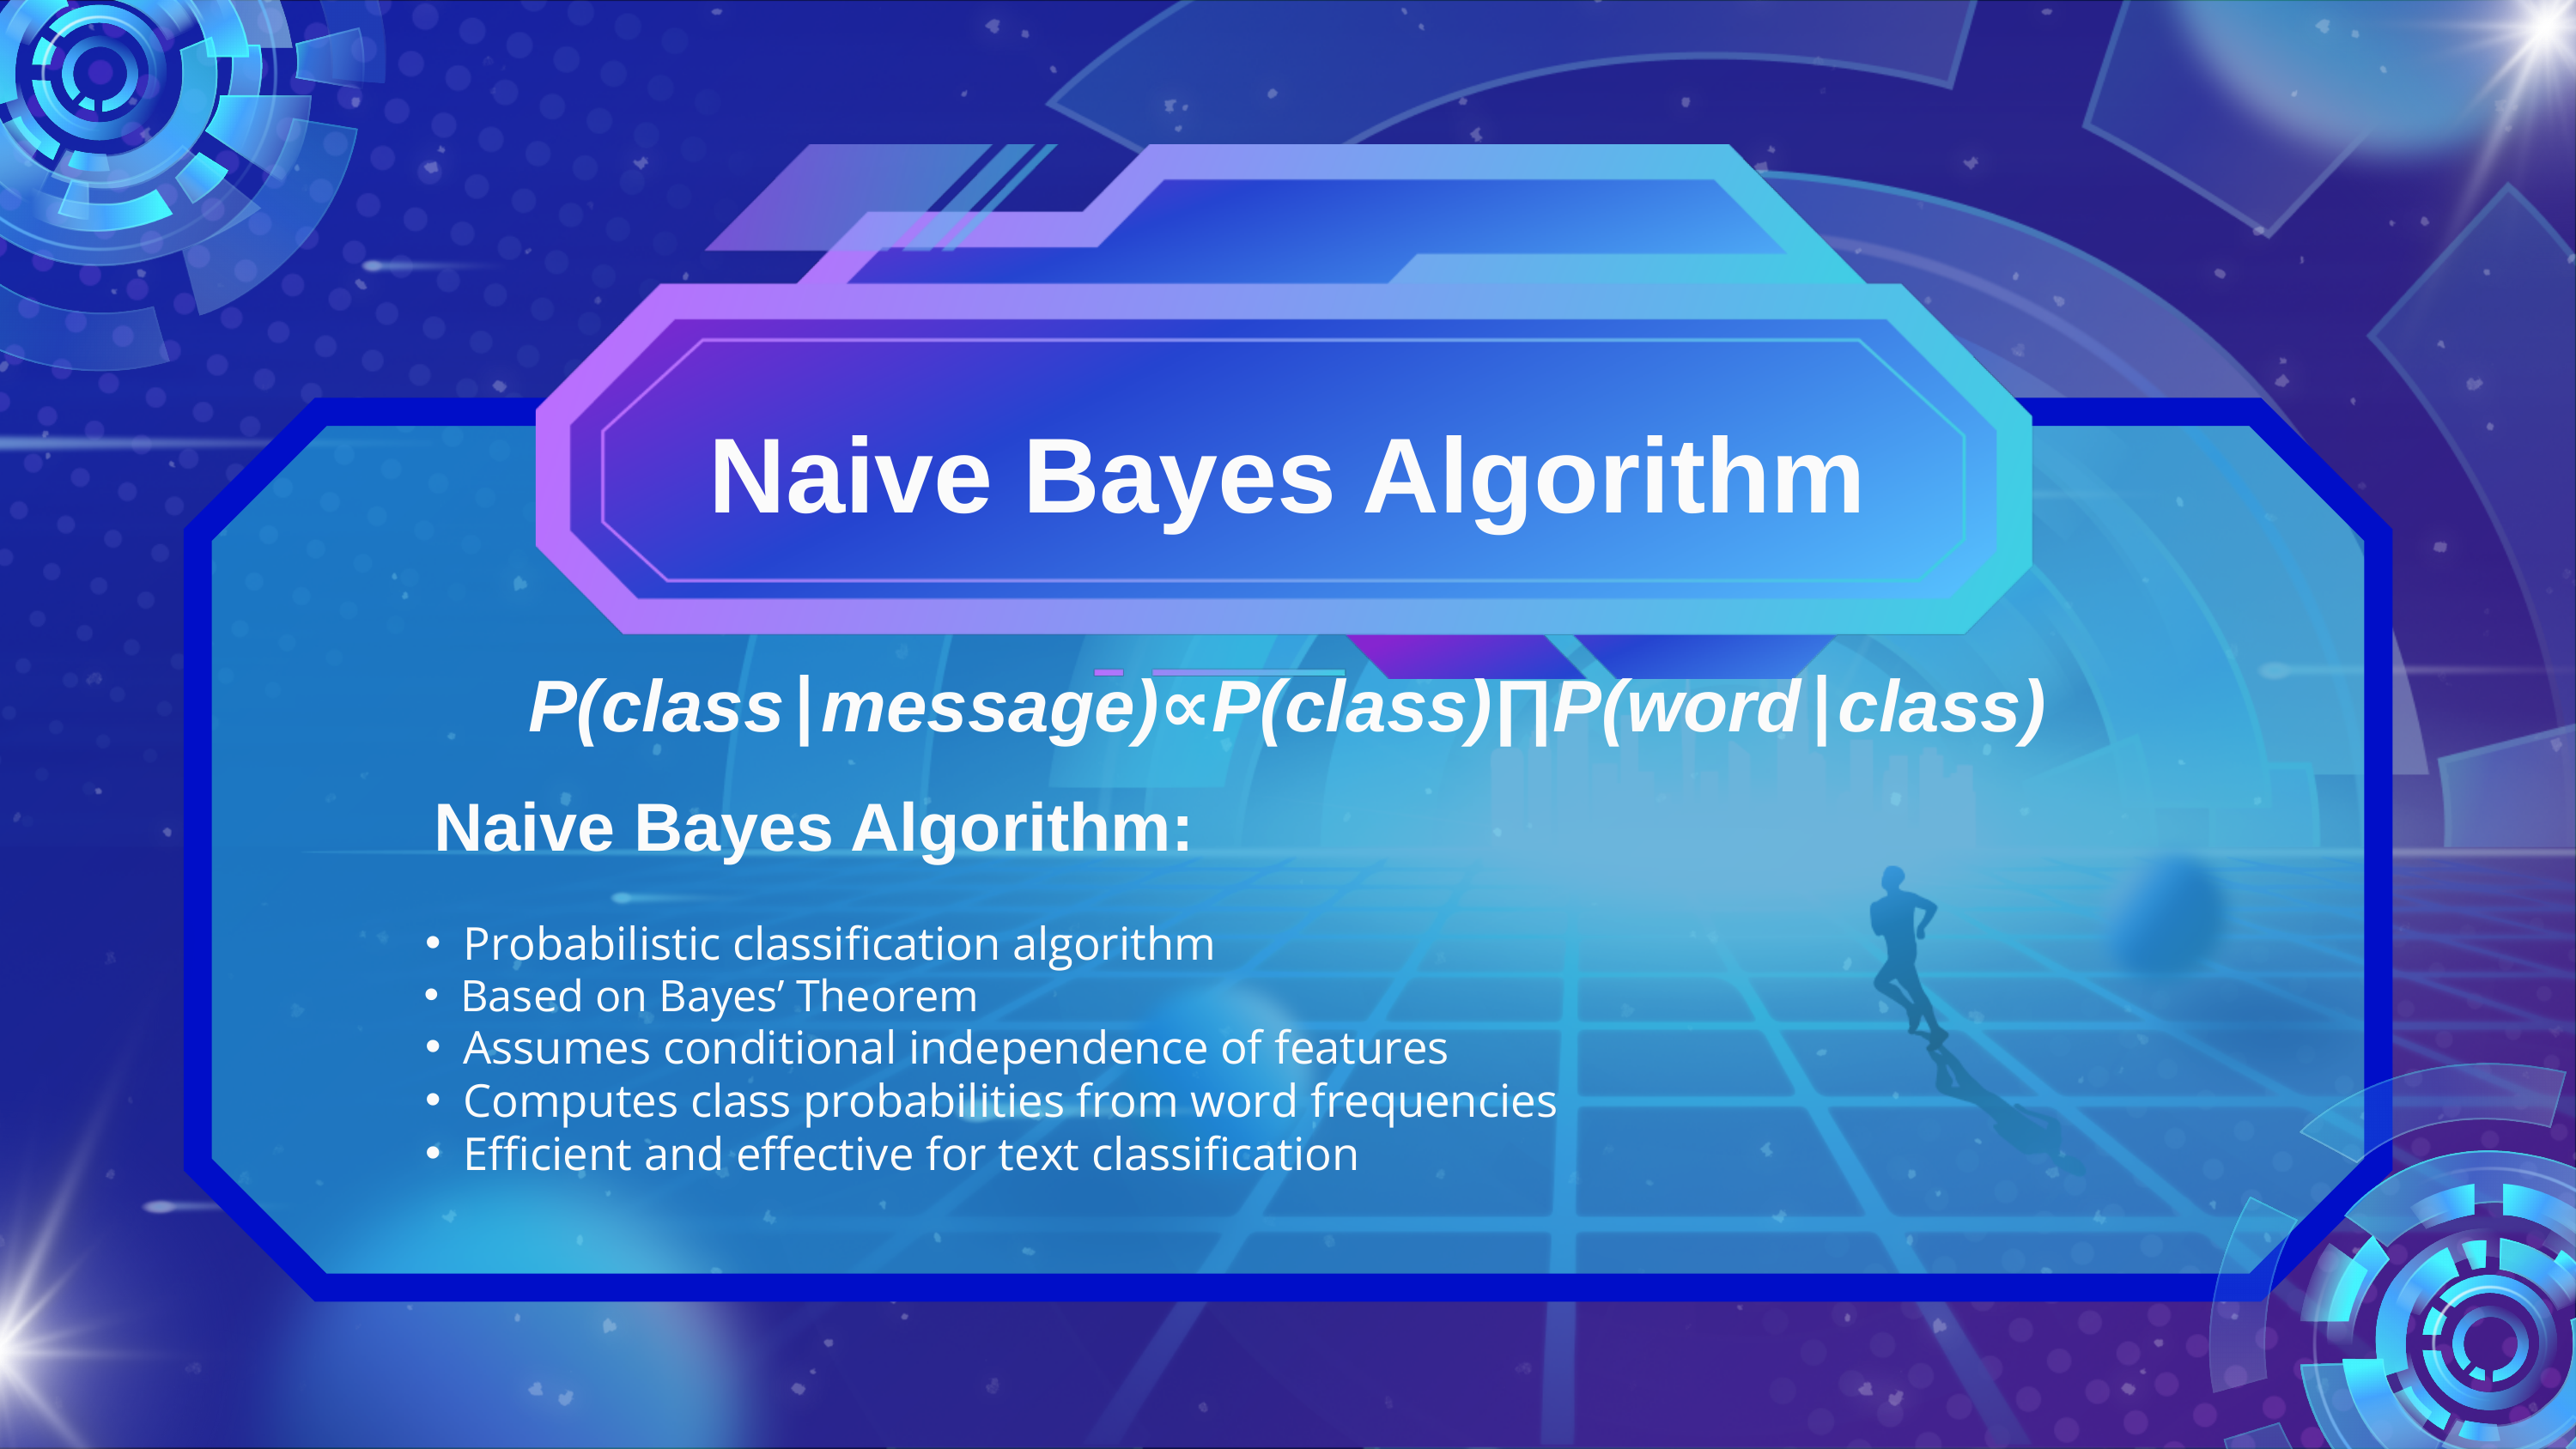

Naive Bayes Algorithm

P(class∣message)∝P(class)∏P(word∣class)
Naive Bayes Algorithm:

Probabilistic classification algorithm
Based on Bayes’ Theorem
Assumes conditional independence of features
Computes class probabilities from word frequencies
Efficient and effective for text classification